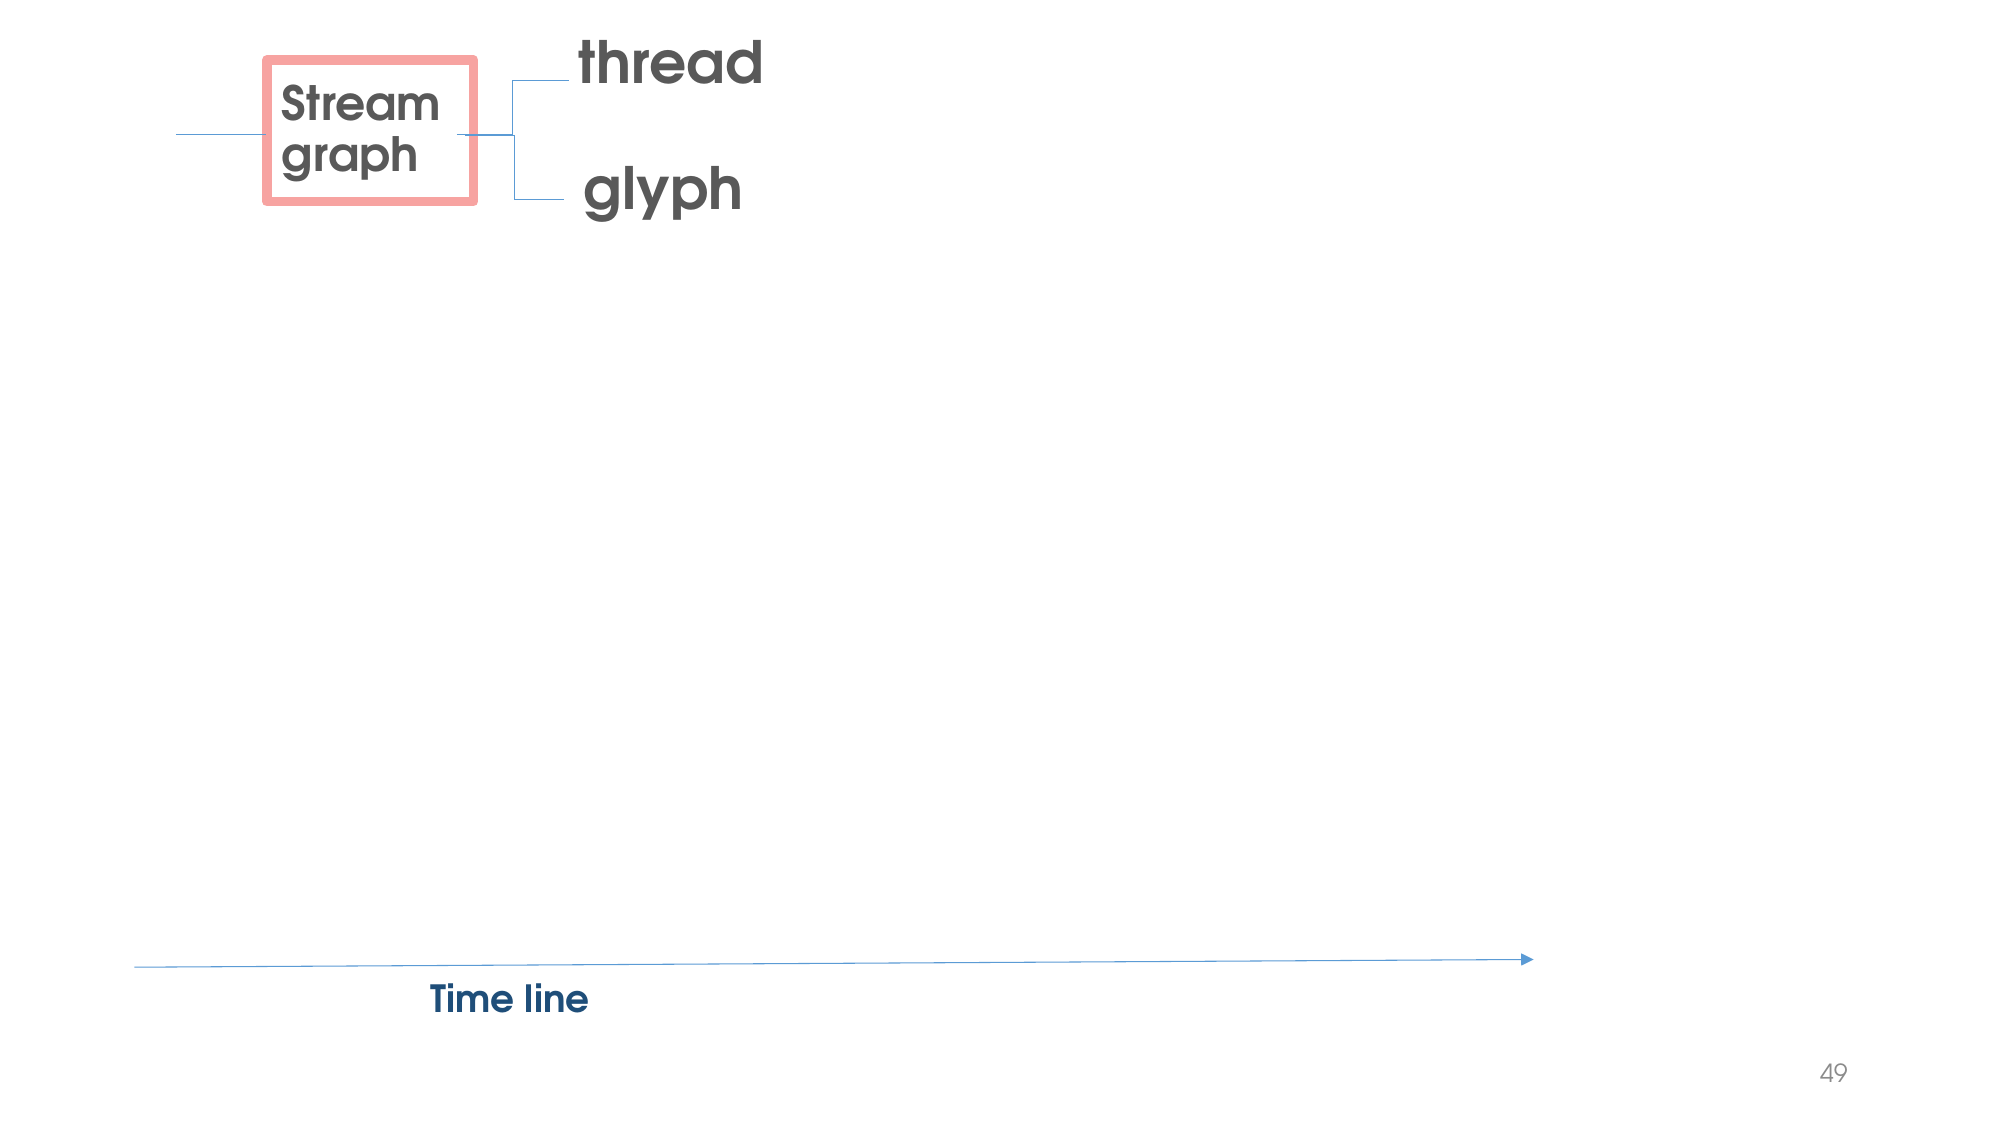

thread
# Stream graph
glyph
Time line
49